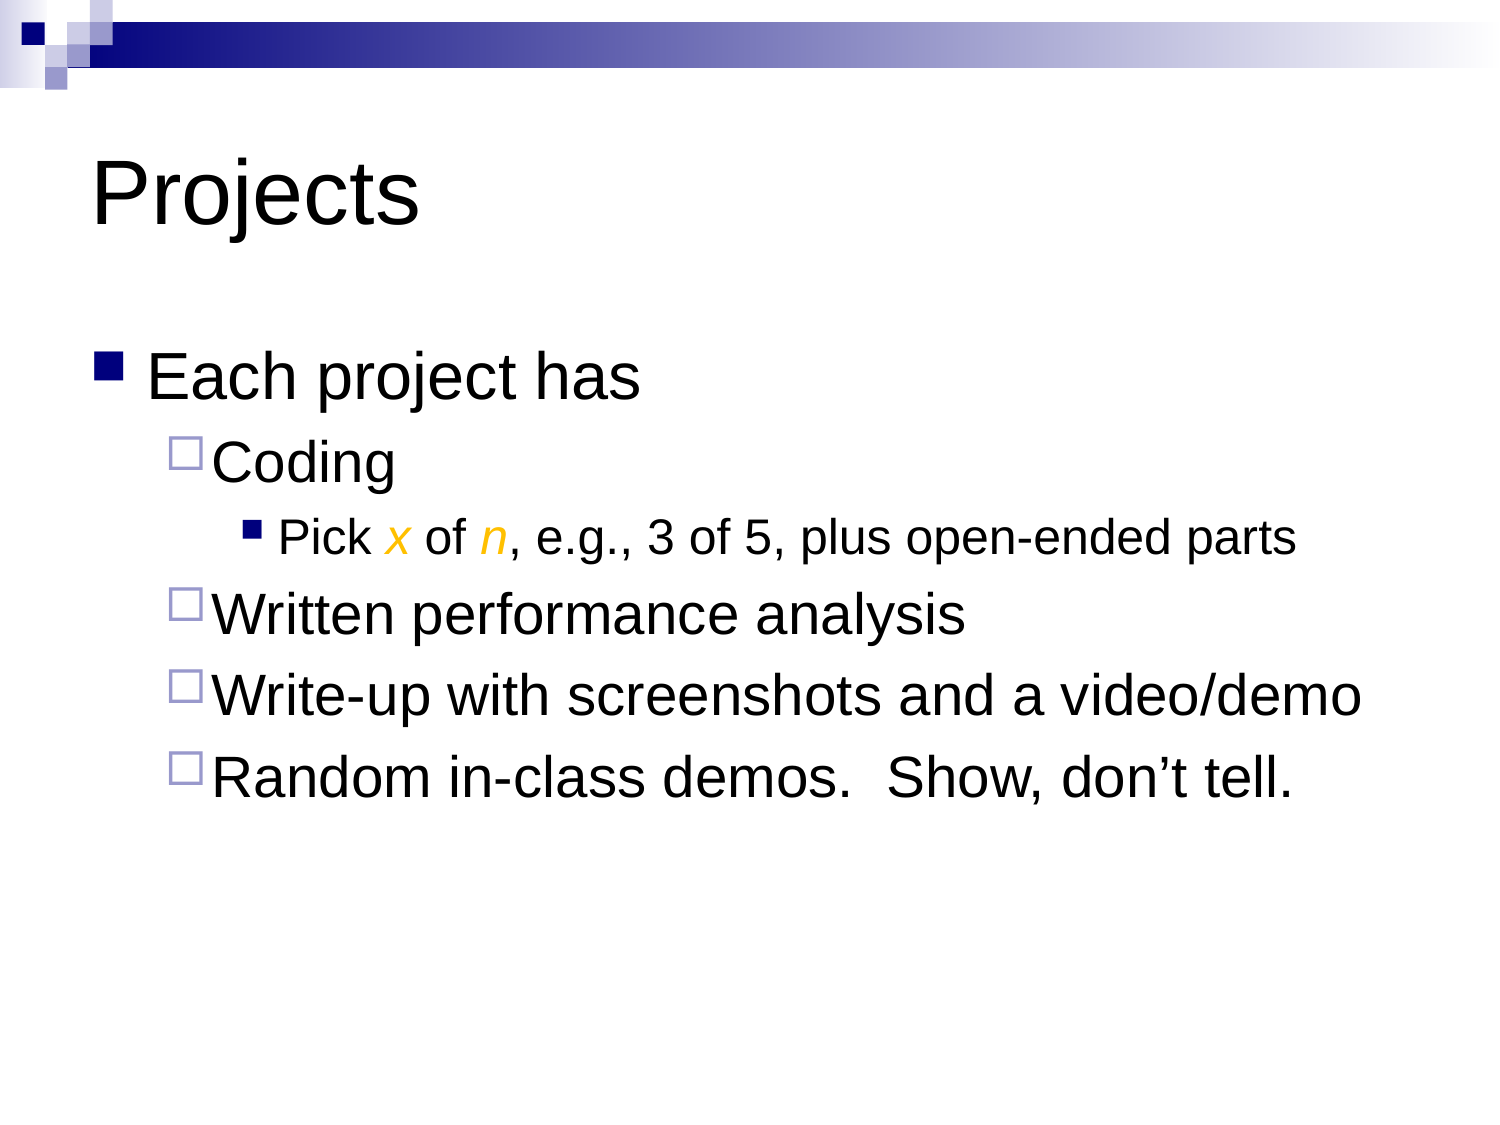

# Projects
Each project has
Coding
Pick x of n, e.g., 3 of 5, plus open-ended parts
Written performance analysis
Write-up with screenshots and a video/demo
Random in-class demos.  Show, don’t tell.